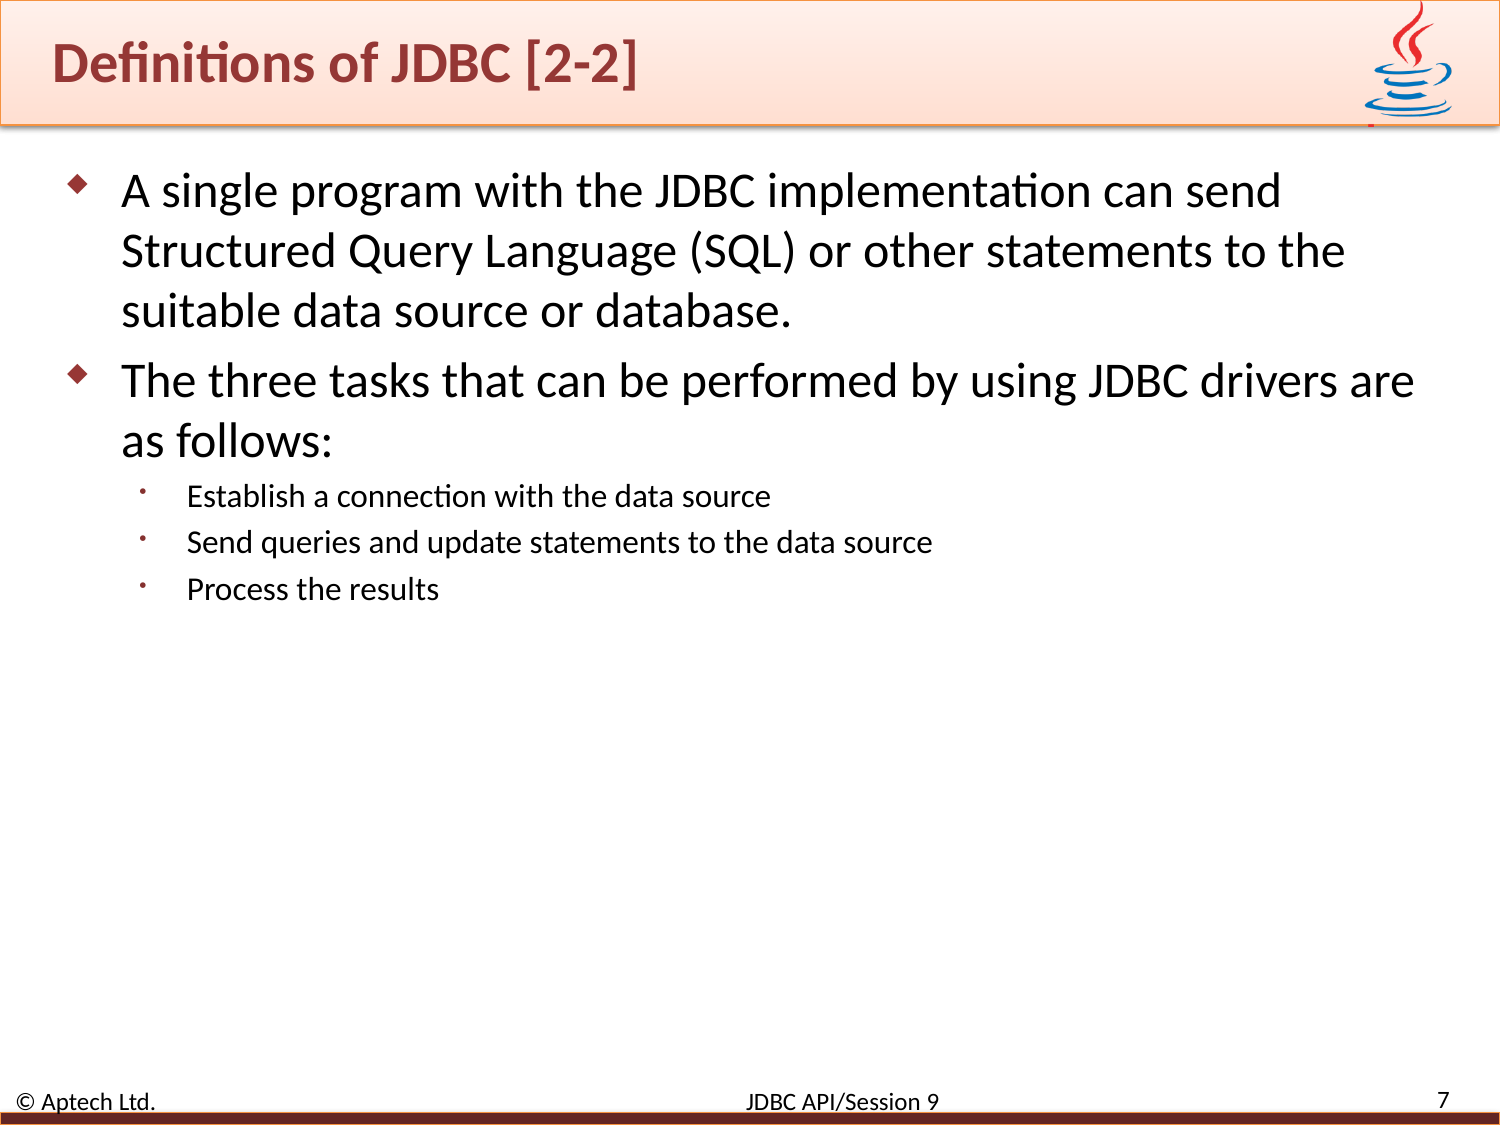

# Definitions of JDBC [2-2]
A single program with the JDBC implementation can send Structured Query Language (SQL) or other statements to the suitable data source or database.
The three tasks that can be performed by using JDBC drivers are as follows:
Establish a connection with the data source
Send queries and update statements to the data source
Process the results
7
© Aptech Ltd.                                                                                                       JDBC API/Session 9